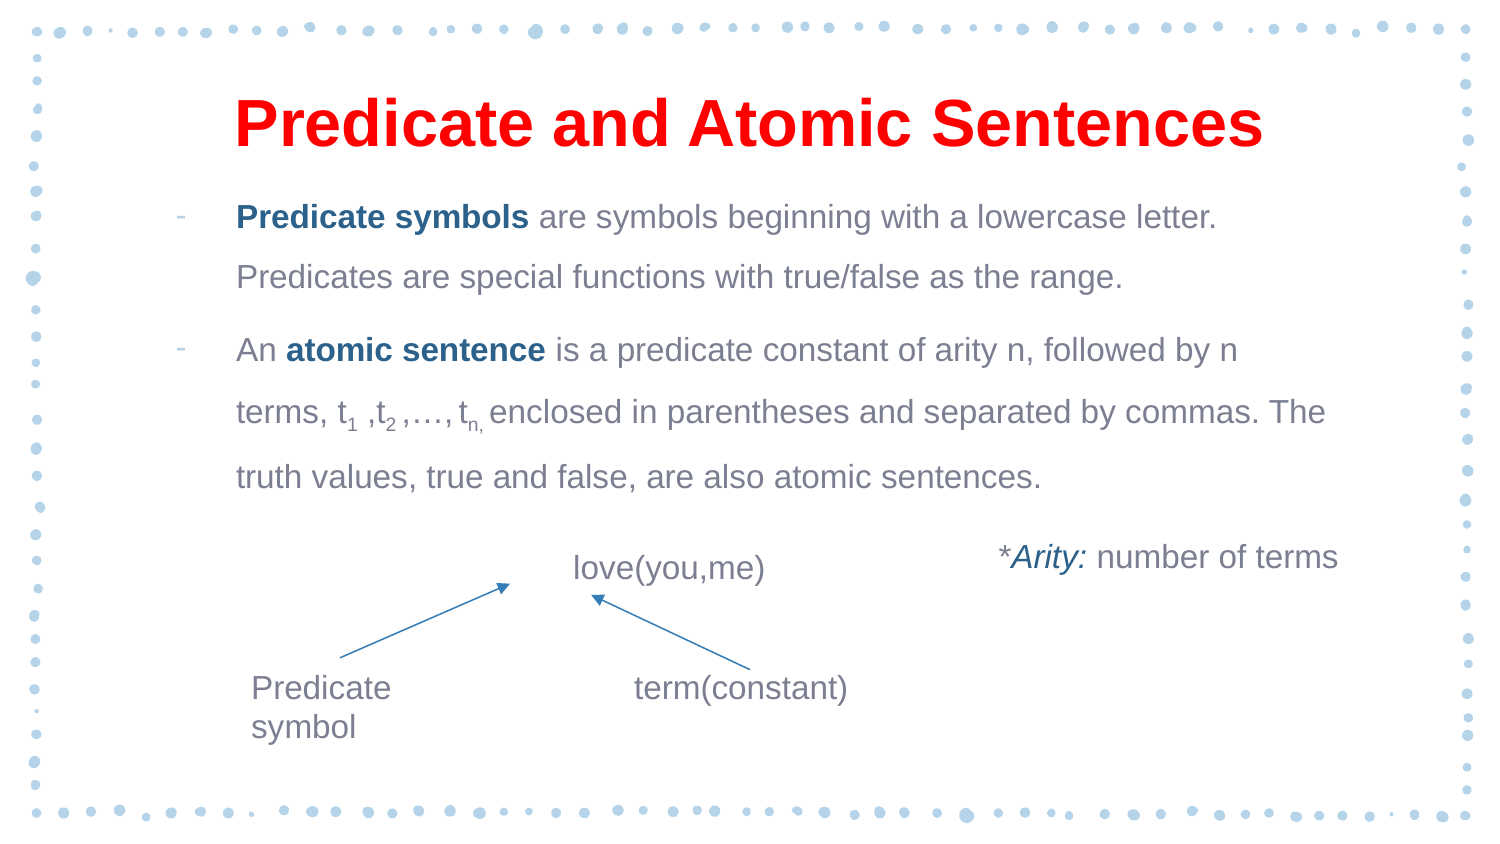

# Predicate and Atomic Sentences
Predicate symbols are symbols beginning with a lowercase letter. Predicates are special functions with true/false as the range.
An atomic sentence is a predicate constant of arity n, followed by n terms, t1 ,t2 ,…, tn, enclosed in parentheses and separated by commas. The truth values, true and false, are also atomic sentences.
*Arity: number of terms
	         love(you,me)

Predicate		         term(constant)
symbol